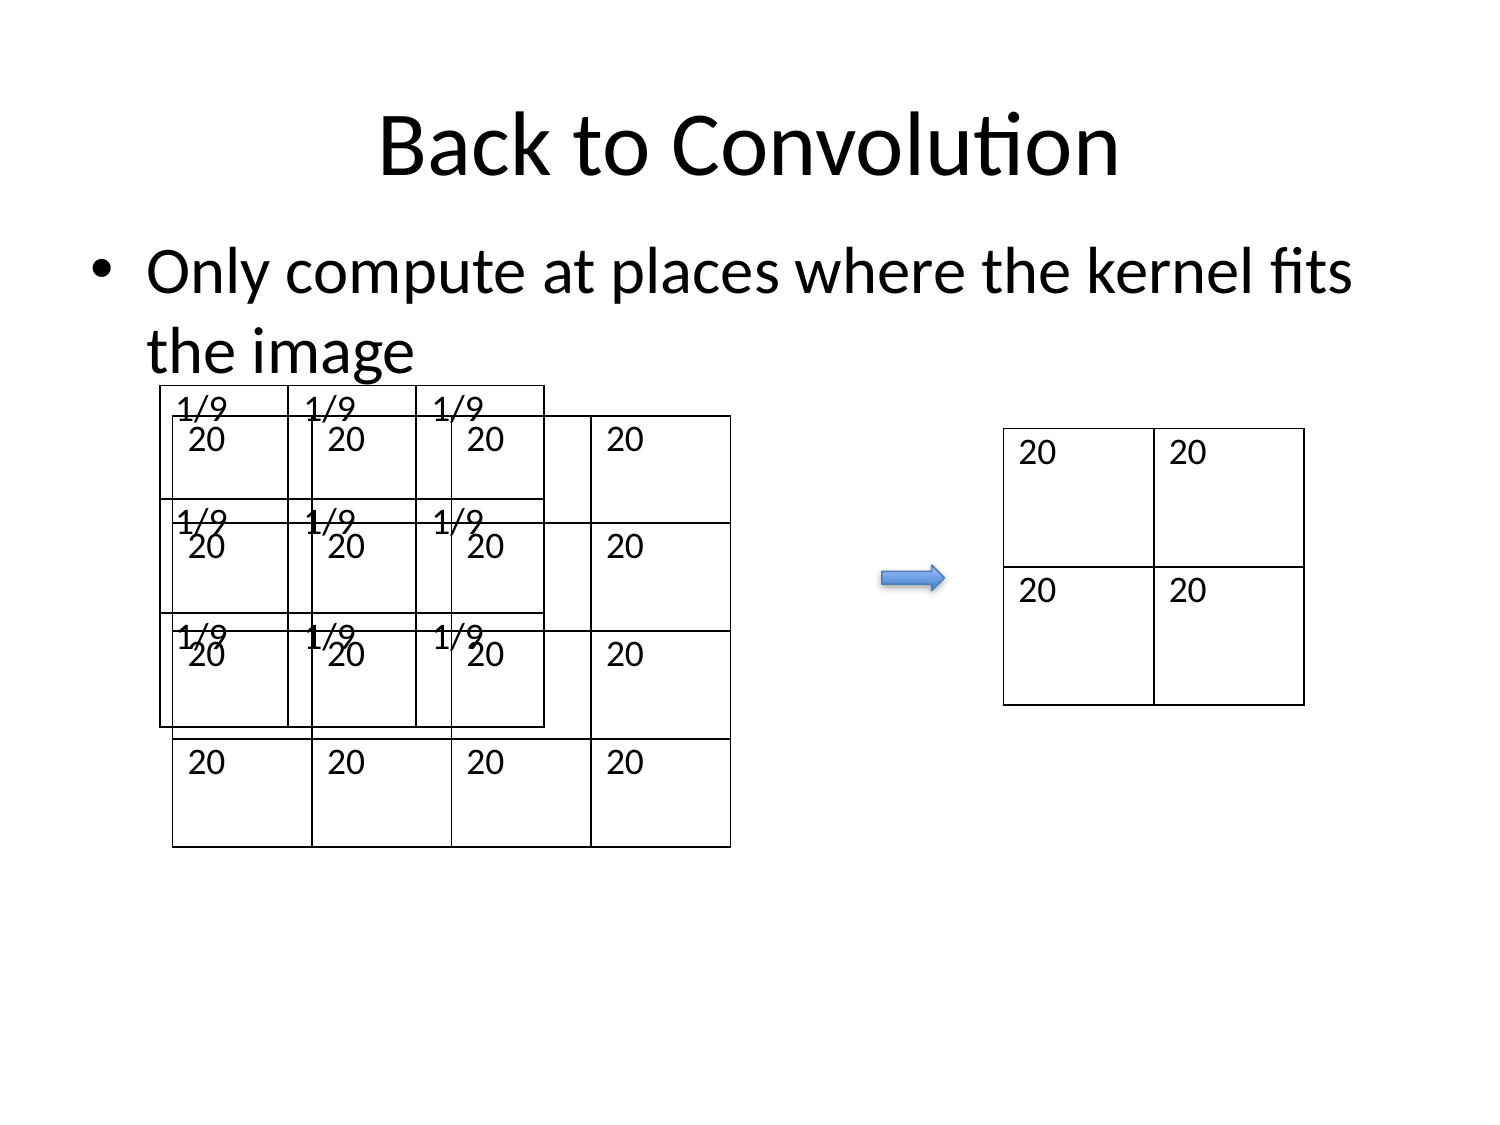

# Back to Convolution
Only compute at places where the kernel fits the image

| 1/9 | 1/9 | 1/9 |
| --- | --- | --- |
| 1/9 | 1/9 | 1/9 |
| 1/9 | 1/9 | 1/9 |
| 20 | 20 | 20 | 20 |
| --- | --- | --- | --- |
| 20 | 20 | 20 | 20 |
| 20 | 20 | 20 | 20 |
| 20 | 20 | 20 | 20 |
| 20 | 20 |
| --- | --- |
| 20 | 20 |